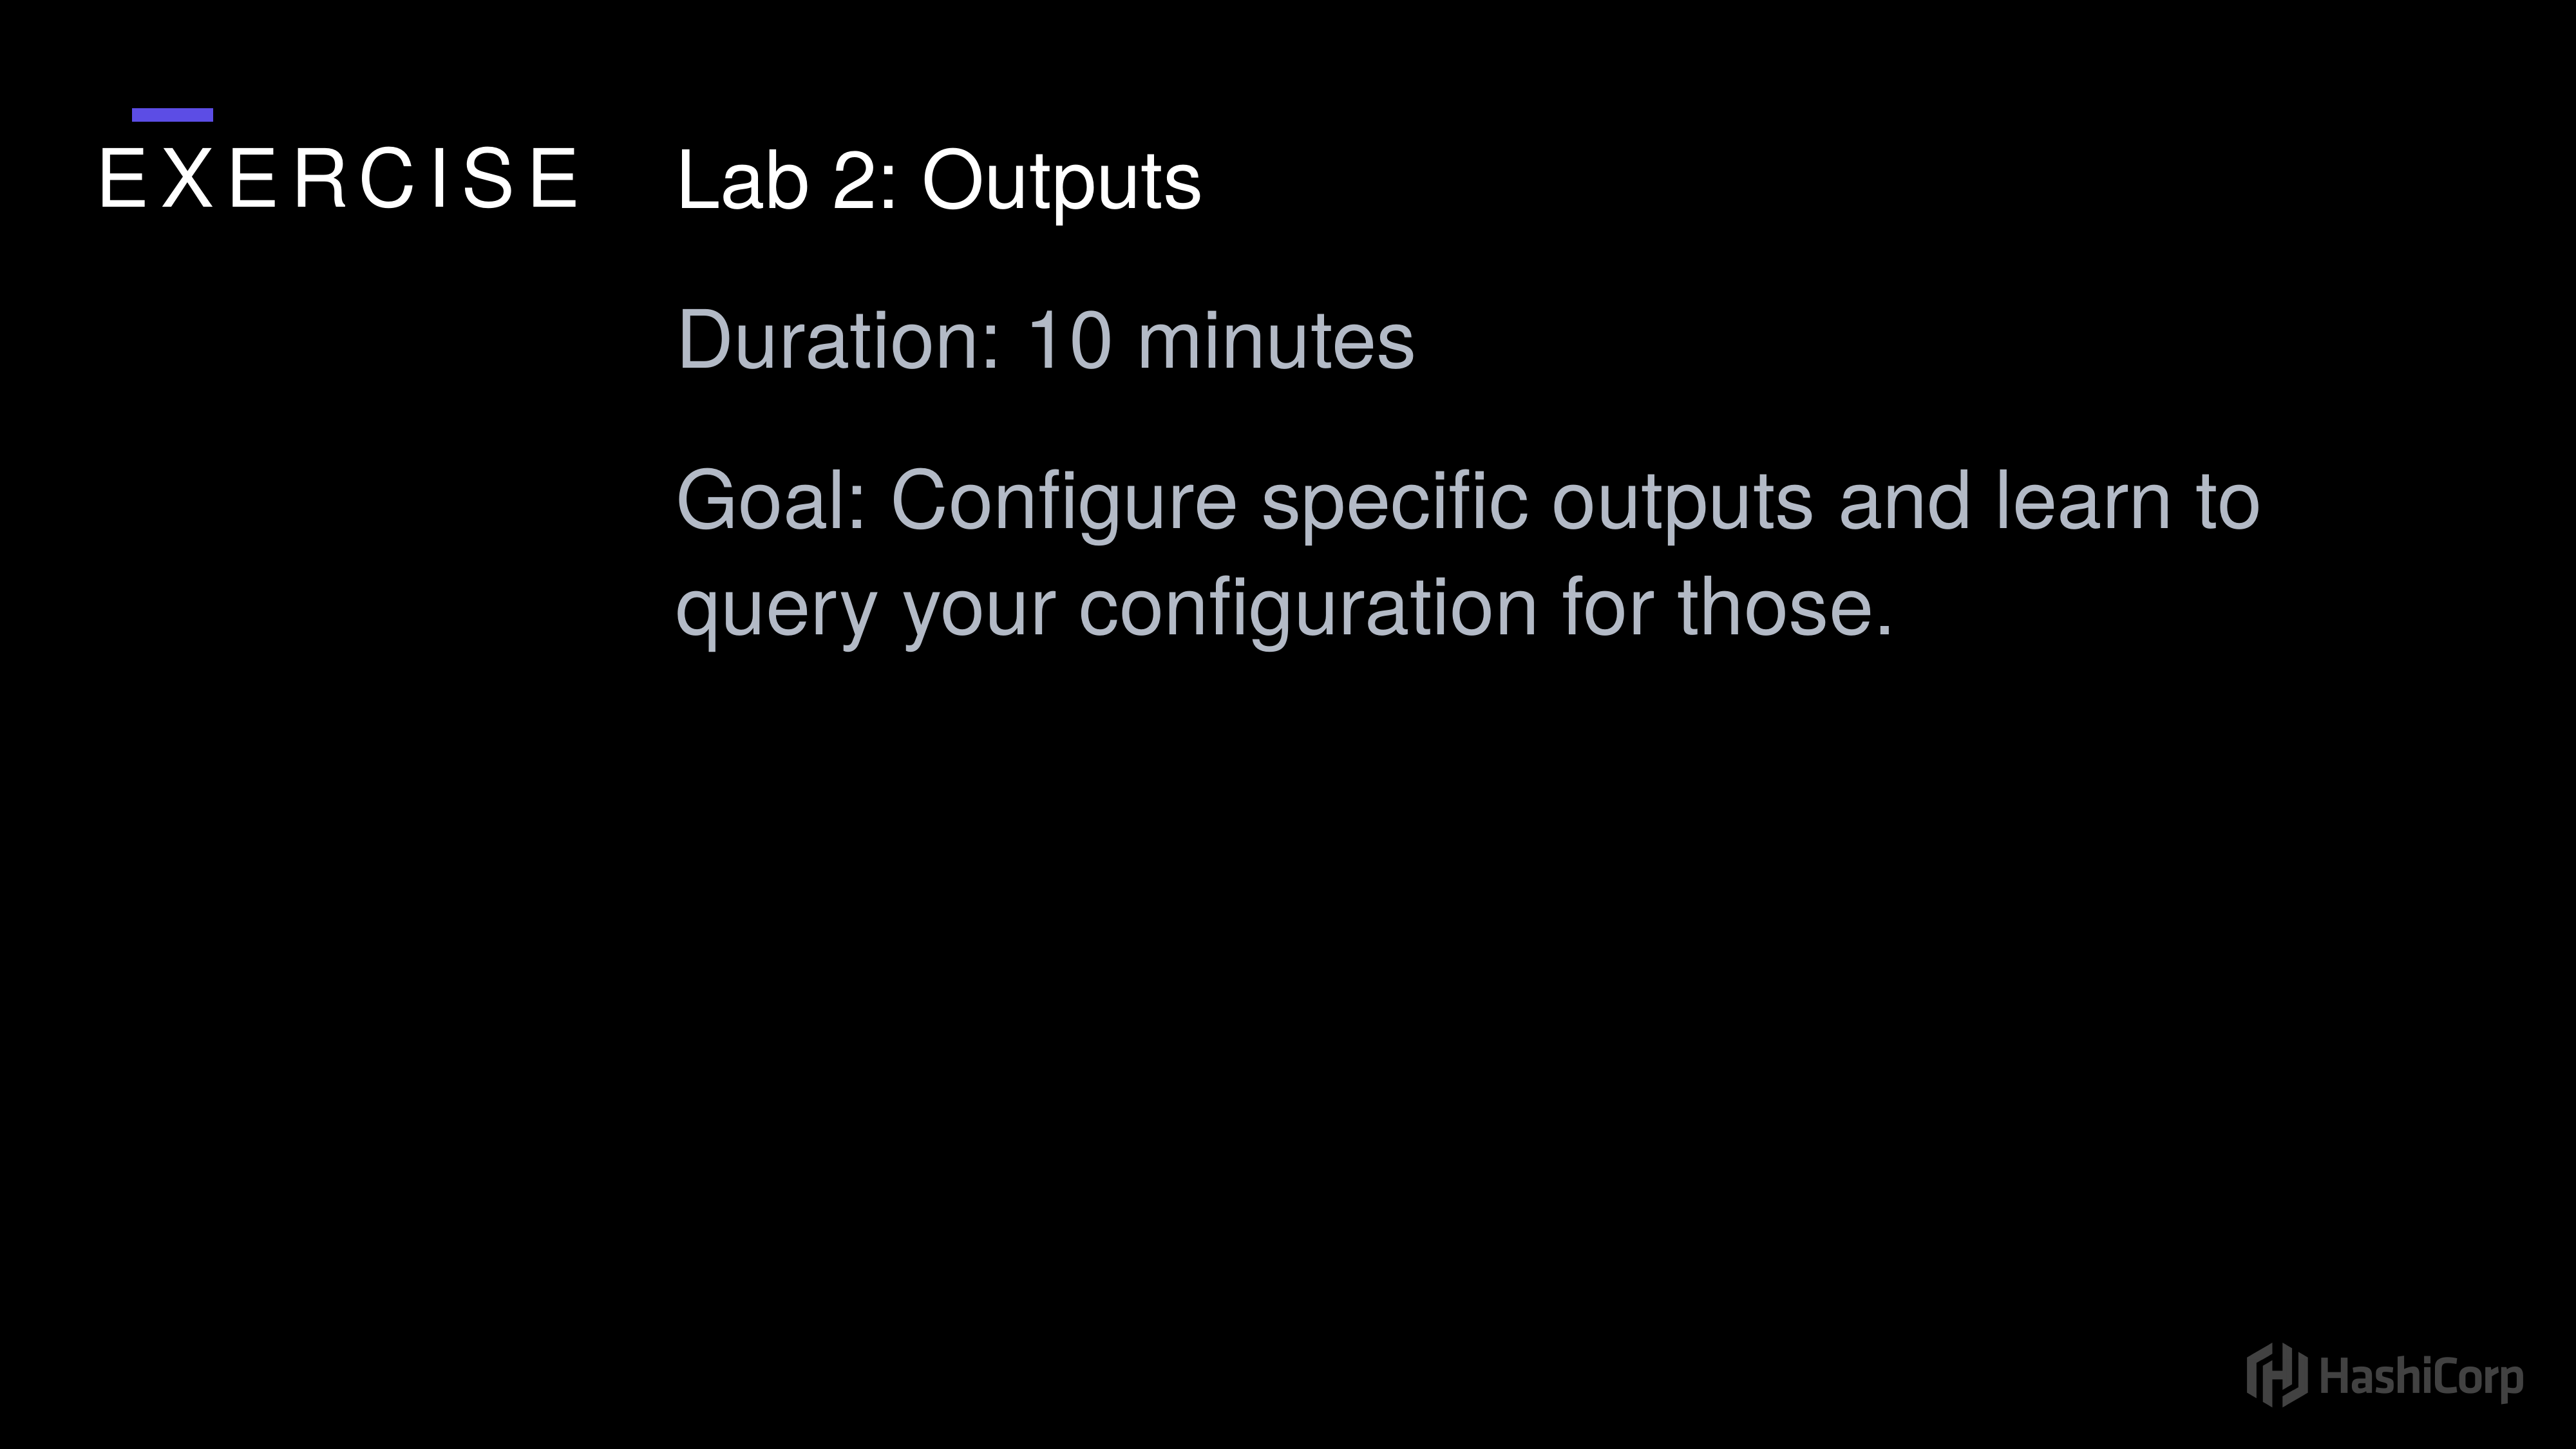

Lab 2: Outputs
Duration: 10 minutes
Goal: Configure specific outputs and learn to query your configuration for those.
77